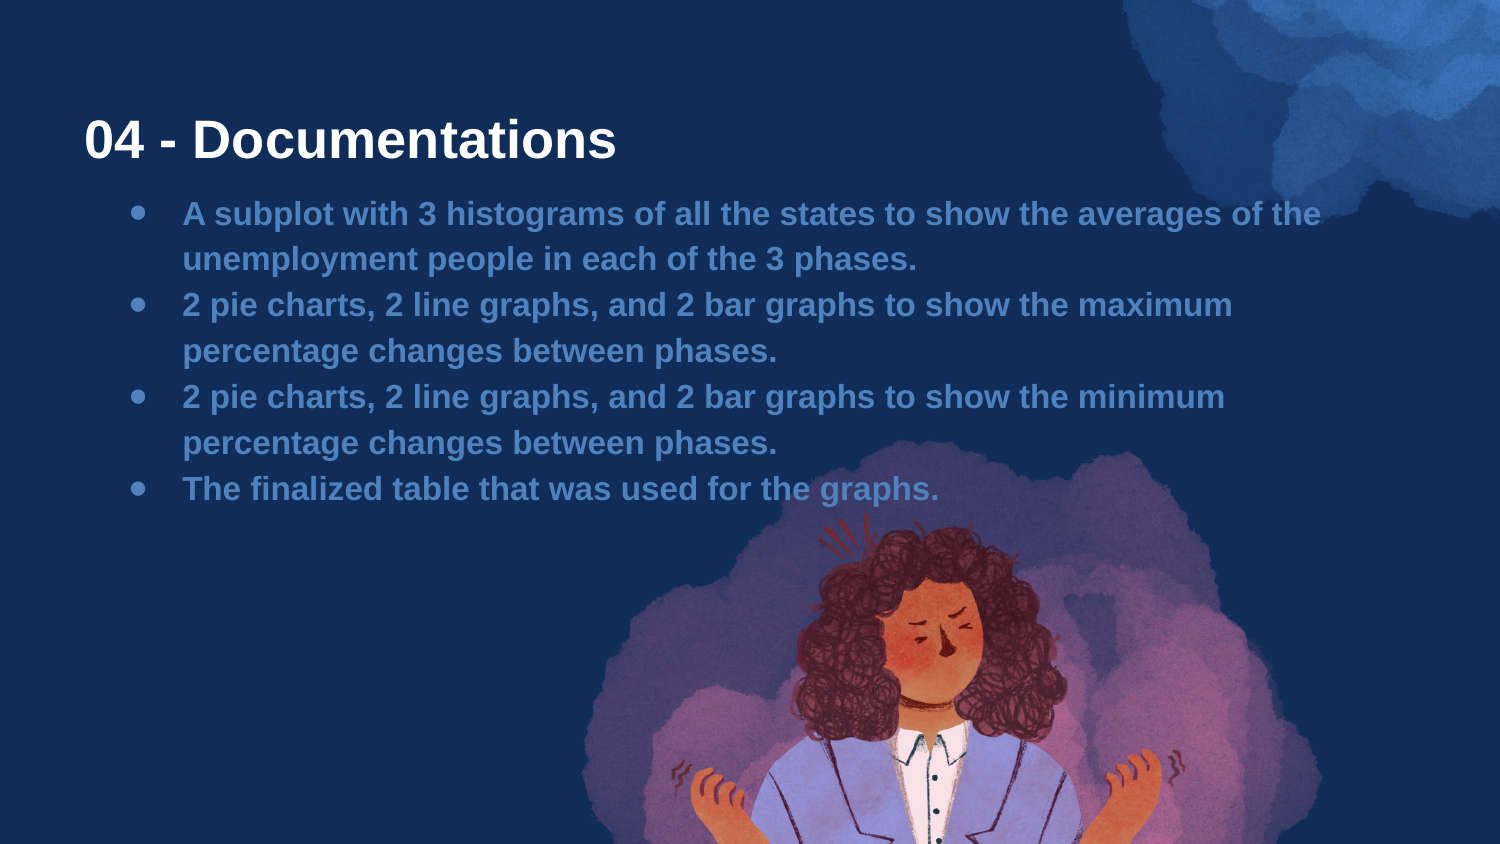

04 - Documentations

A subplot with 3 histograms of all the states to show the averages of the unemployment people in each of the 3 phases.
2 pie charts, 2 line graphs, and 2 bar graphs to show the maximum percentage changes between phases.
2 pie charts, 2 line graphs, and 2 bar graphs to show the minimum percentage changes between phases.
The finalized table that was used for the graphs.